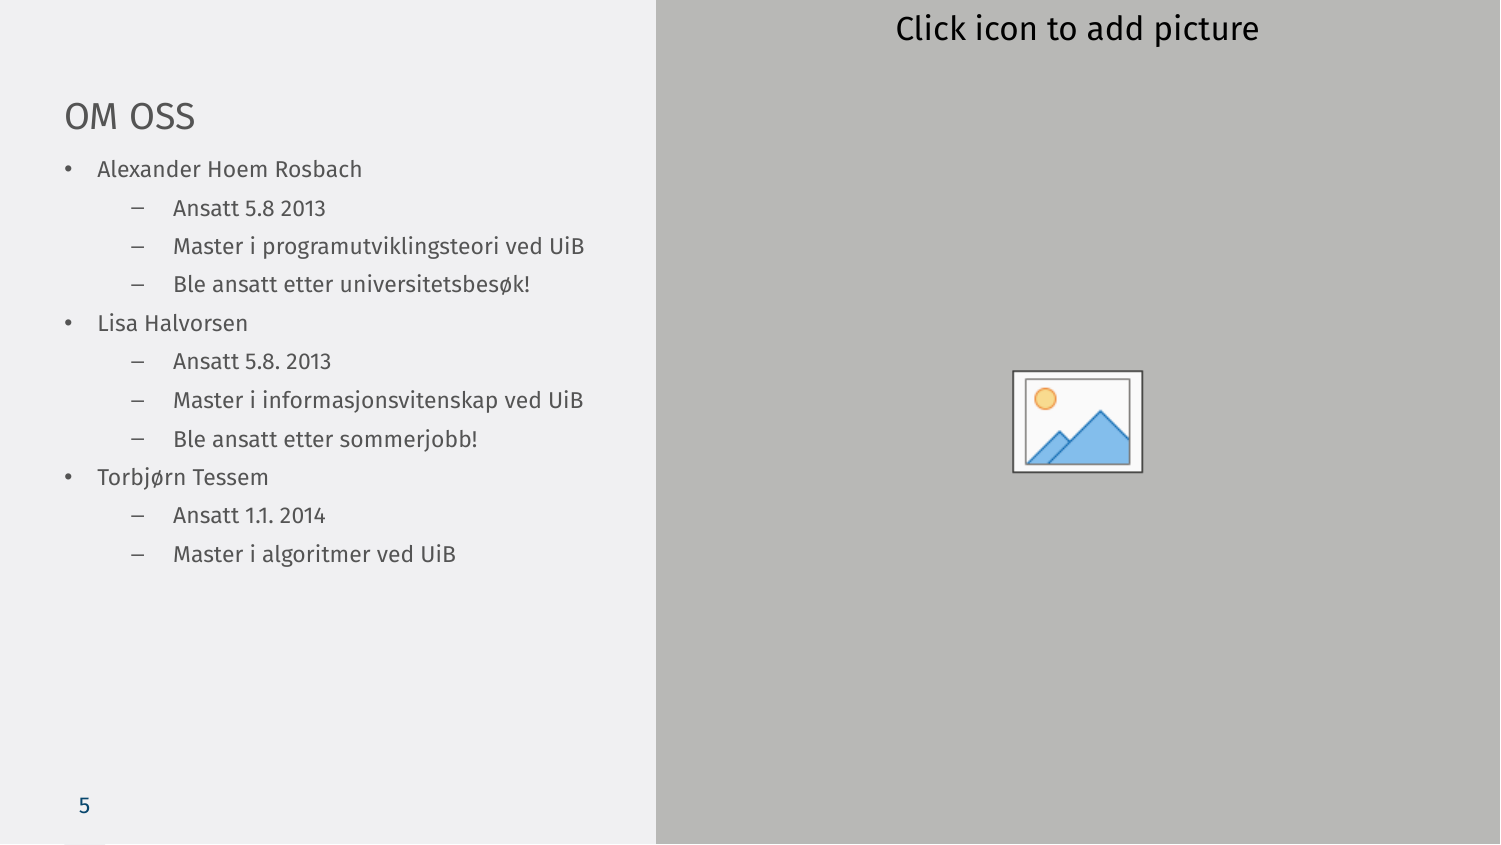

# Om Oss
Alexander Hoem Rosbach
Ansatt 5.8 2013
Master i programutviklingsteori ved UiB
Ble ansatt etter universitetsbesøk!
Lisa Halvorsen
Ansatt 5.8. 2013
Master i informasjonsvitenskap ved UiB
Ble ansatt etter sommerjobb!
Torbjørn Tessem
Ansatt 1.1. 2014
Master i algoritmer ved UiB

5